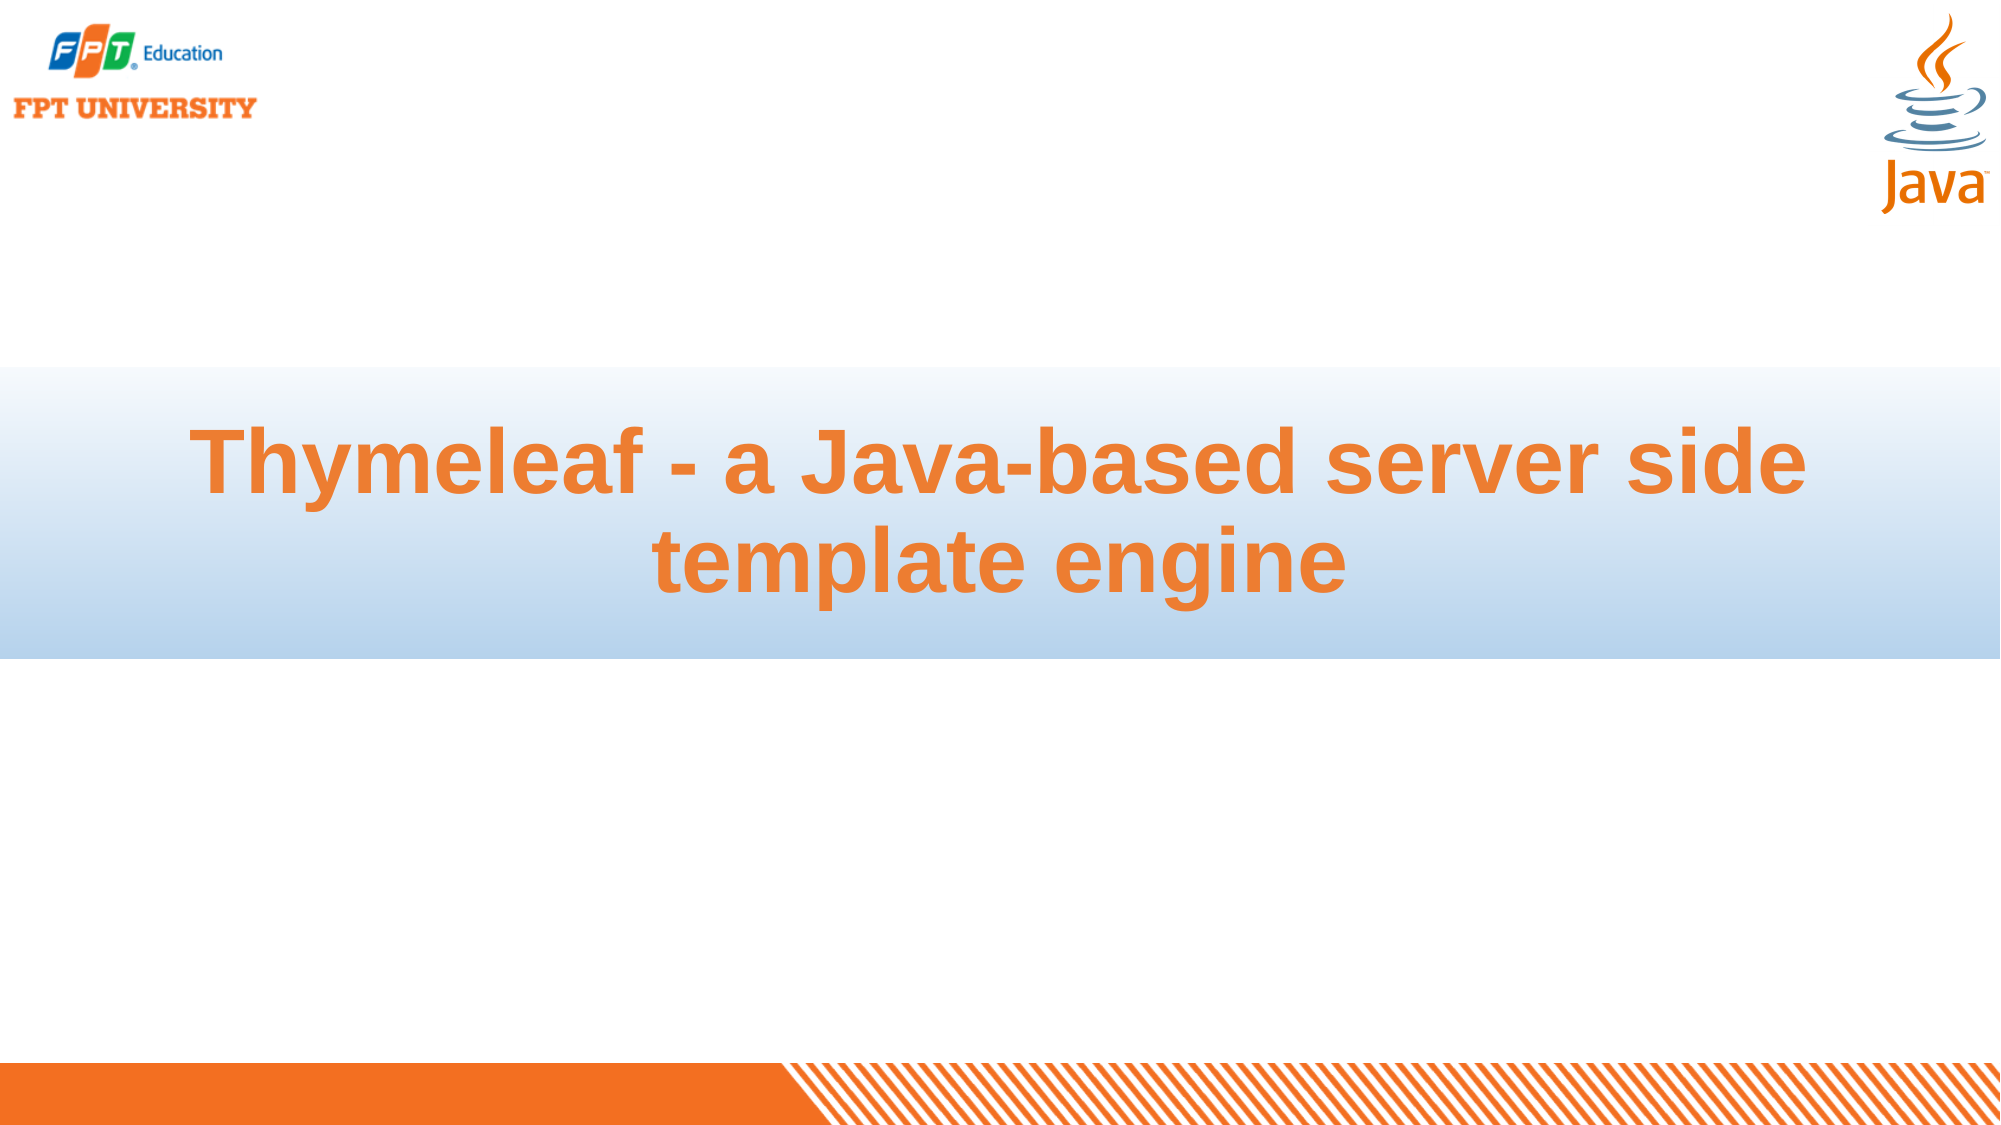

# Thymeleaf - a Java-based server side template engine